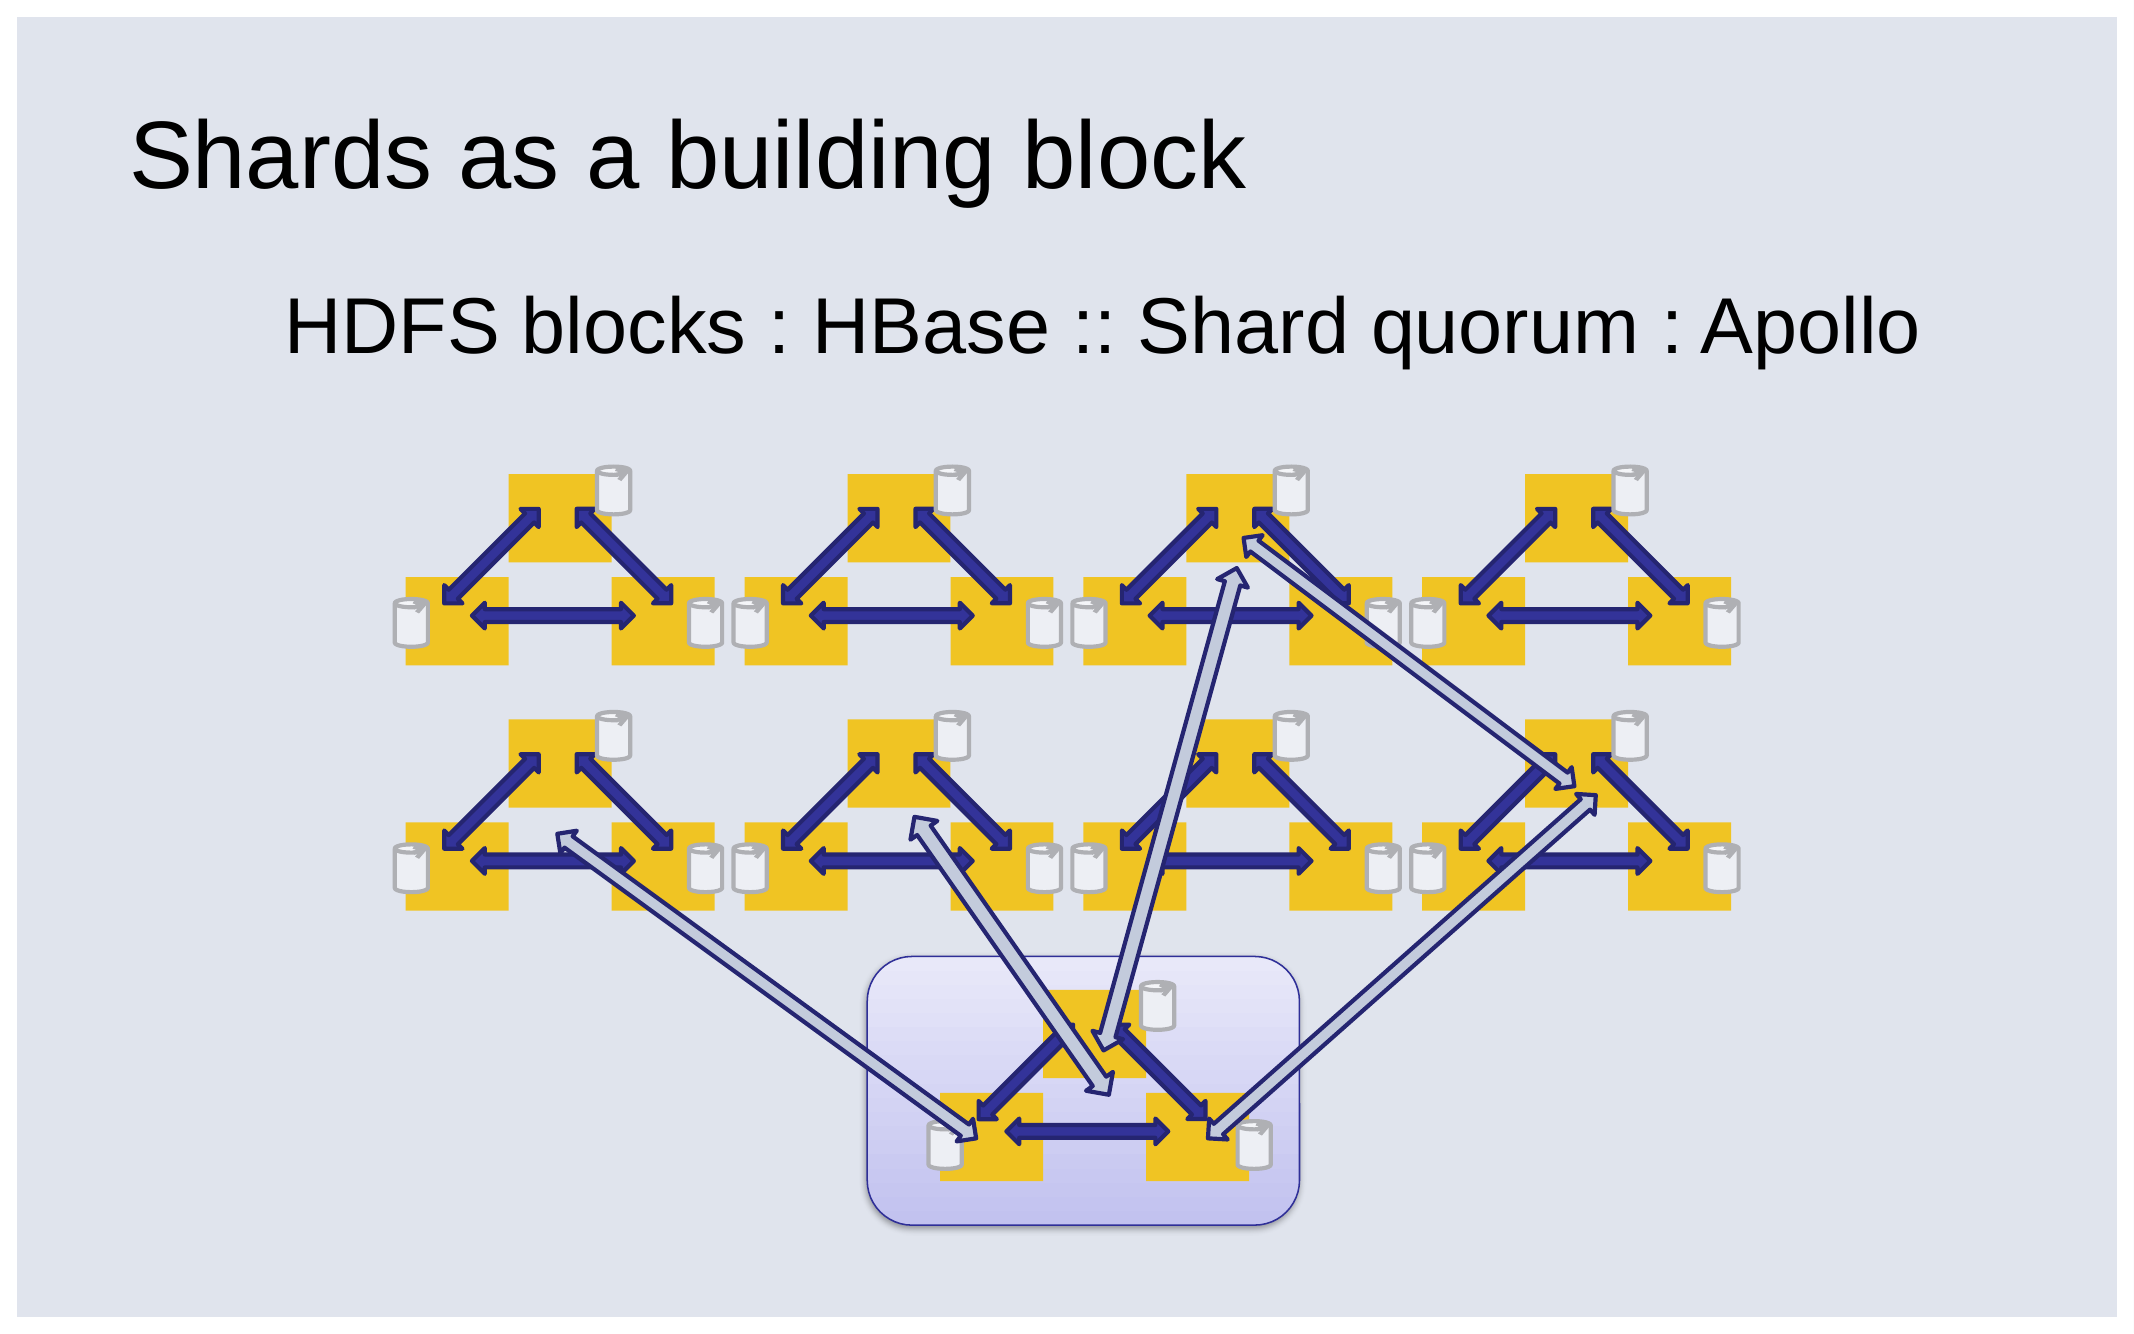

# Shards as a building block
HDFS blocks : HBase :: Shard quorum : Apollo